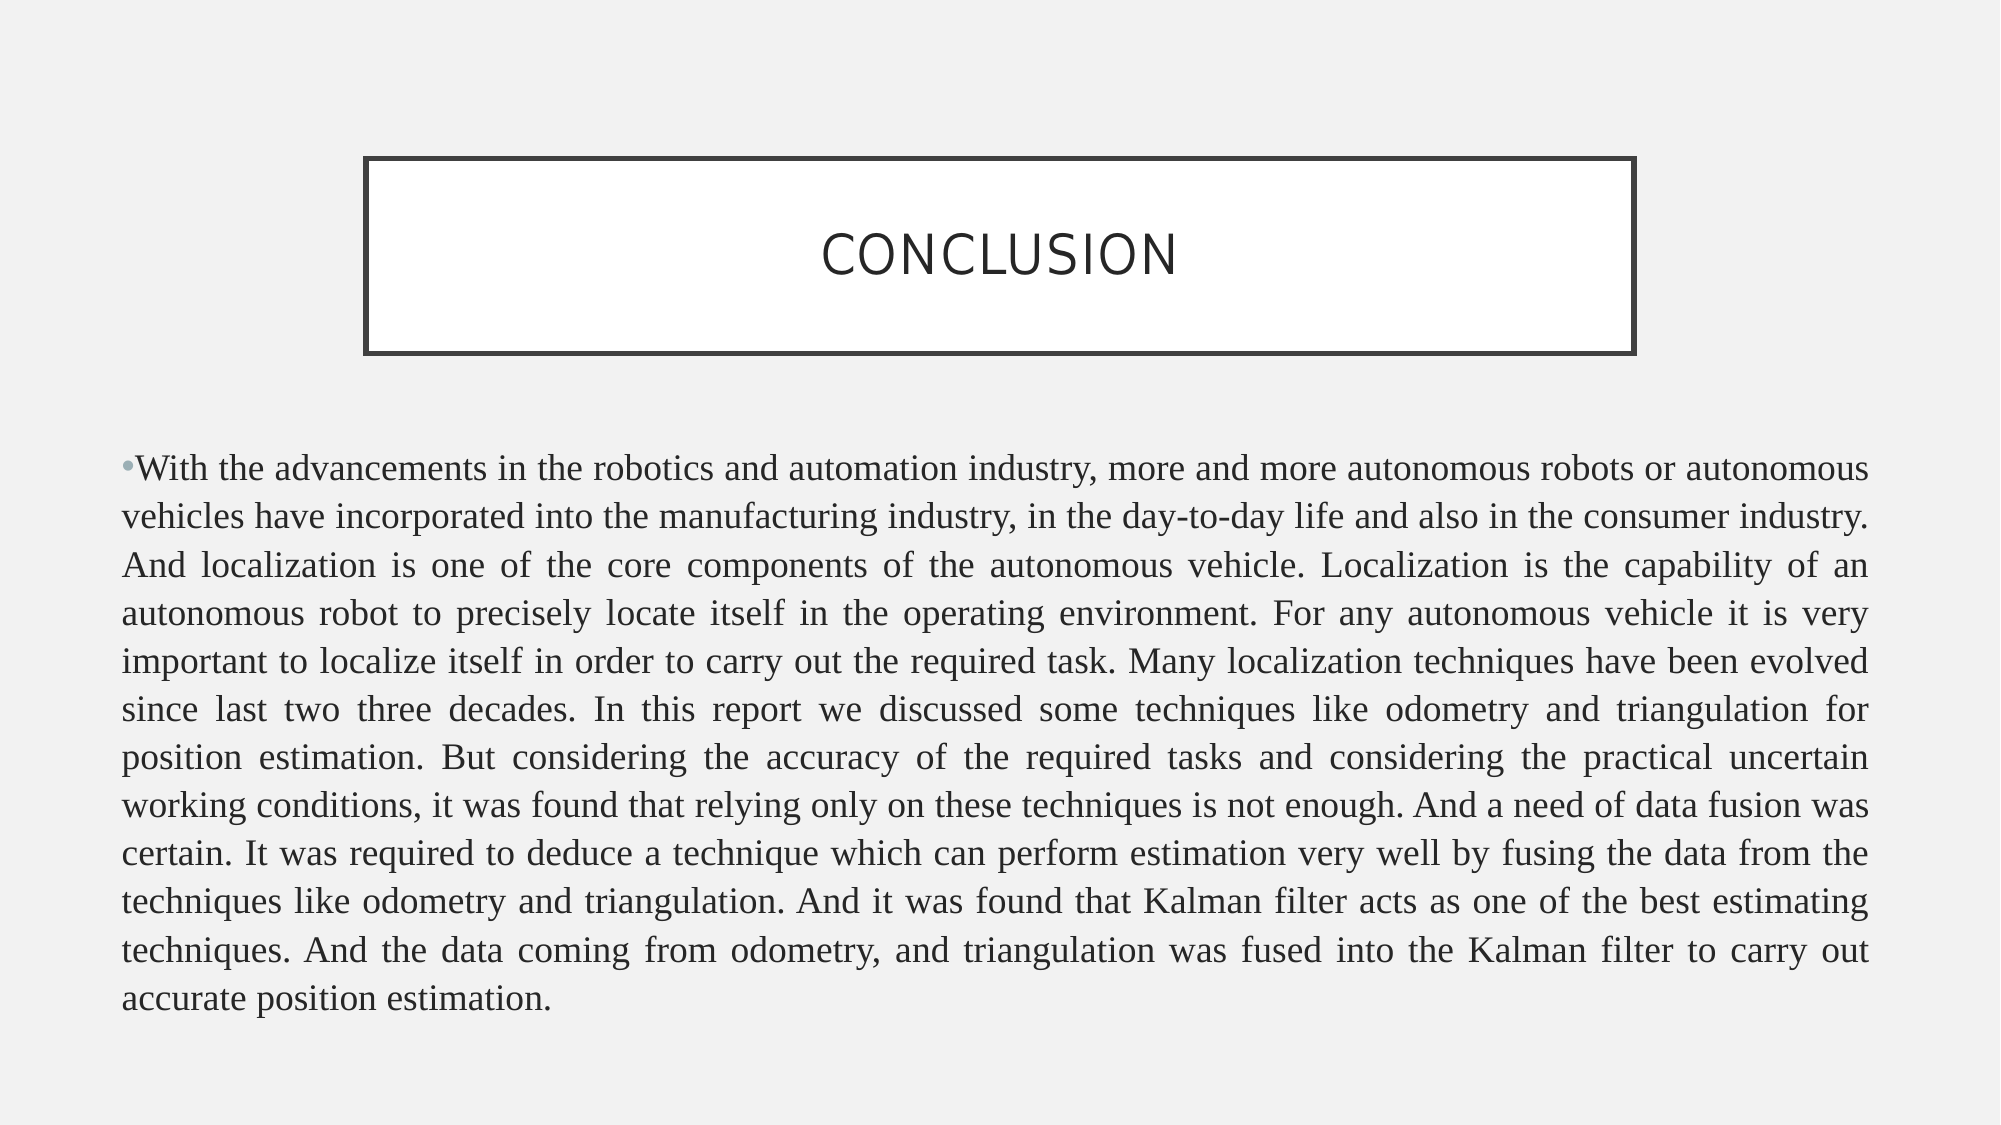

# Conclusion
With the advancements in the robotics and automation industry, more and more autonomous robots or autonomous vehicles have incorporated into the manufacturing industry, in the day-to-day life and also in the consumer industry. And localization is one of the core components of the autonomous vehicle. Localization is the capability of an autonomous robot to precisely locate itself in the operating environment. For any autonomous vehicle it is very important to localize itself in order to carry out the required task. Many localization techniques have been evolved since last two three decades. In this report we discussed some techniques like odometry and triangulation for position estimation. But considering the accuracy of the required tasks and considering the practical uncertain working conditions, it was found that relying only on these techniques is not enough. And a need of data fusion was certain. It was required to deduce a technique which can perform estimation very well by fusing the data from the techniques like odometry and triangulation. And it was found that Kalman filter acts as one of the best estimating techniques. And the data coming from odometry, and triangulation was fused into the Kalman filter to carry out accurate position estimation.